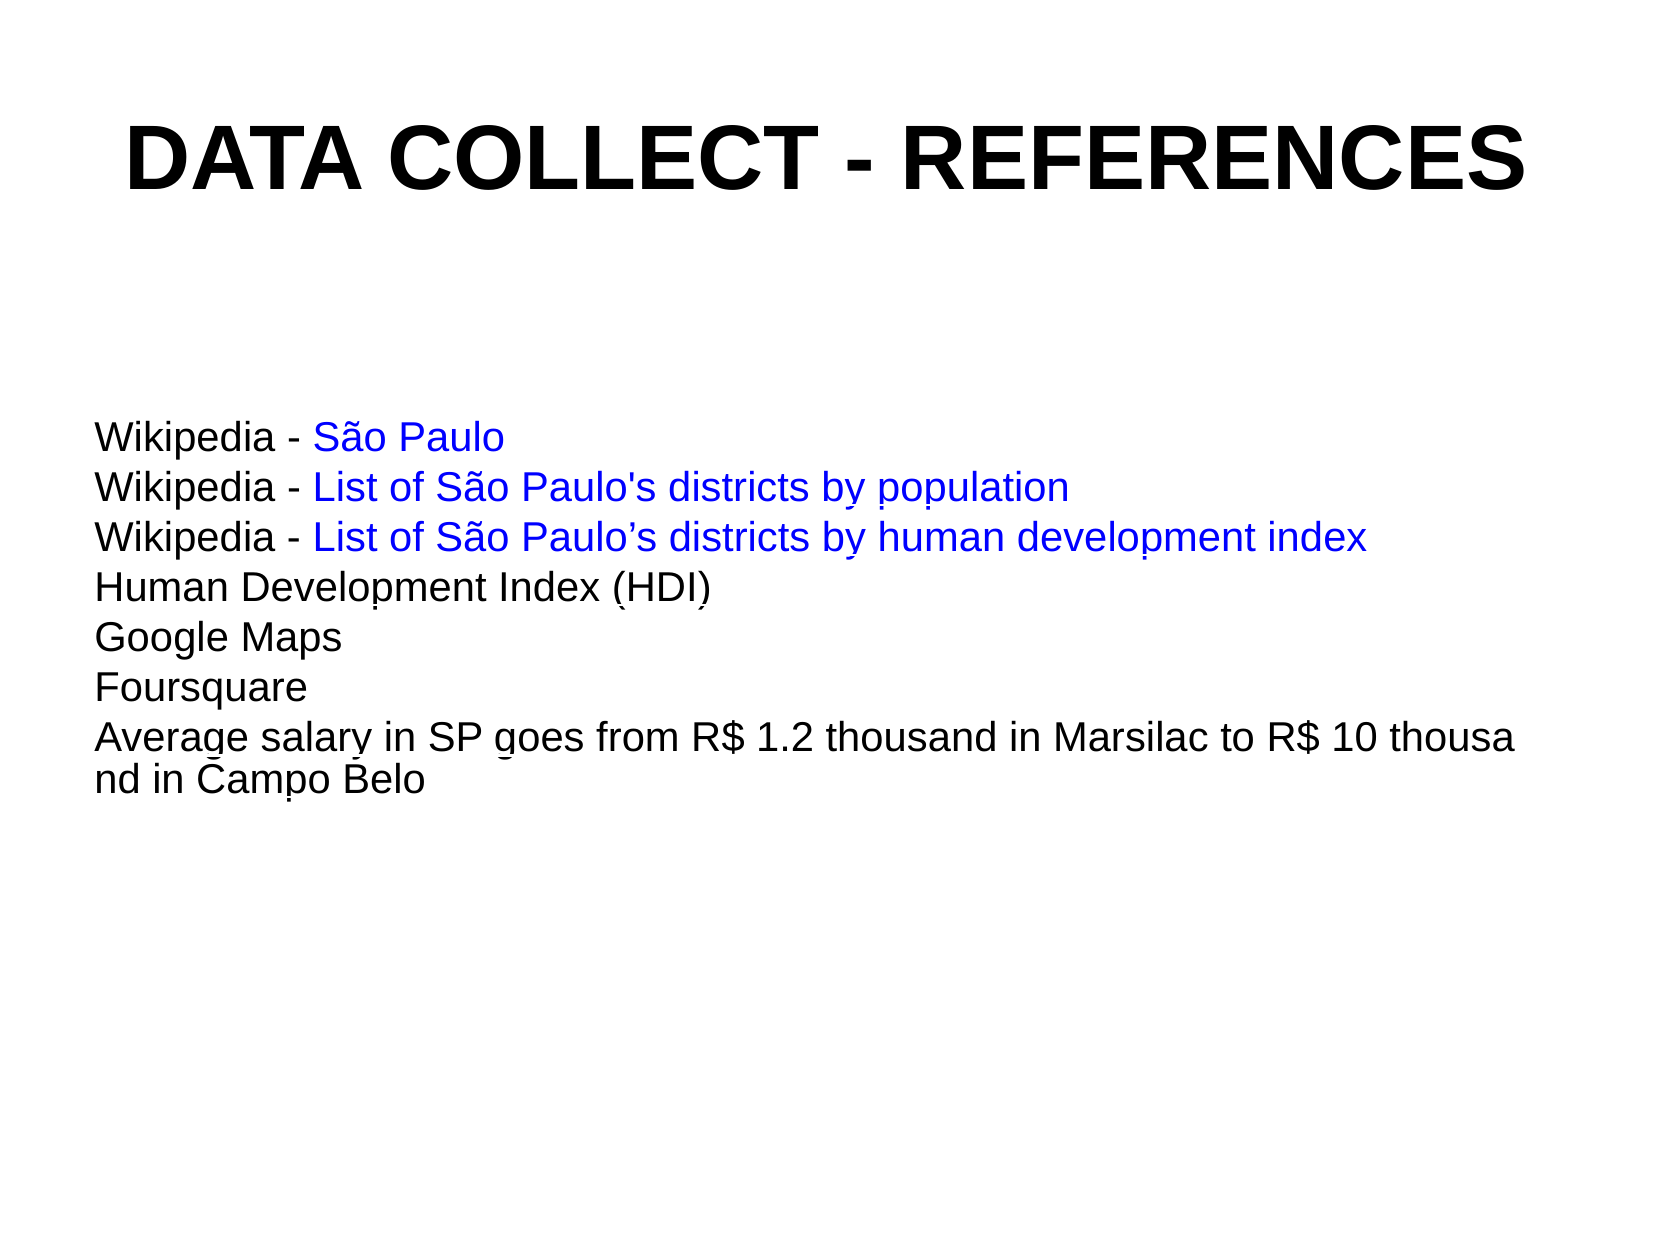

Data collect - references
Wikipedia ­- São Paulo ­
Wikipedia ­- List of São Paulo's districts by population ­
Wikipedia -­ List of São Paulo’s districts by human development index ­
Human Development Index (HDI) ­
Google Maps
Foursquare
Average salary in SP goes from R$ 1.2 thousand in Marsilac to R$ 10 thousand in Campo Belo ­